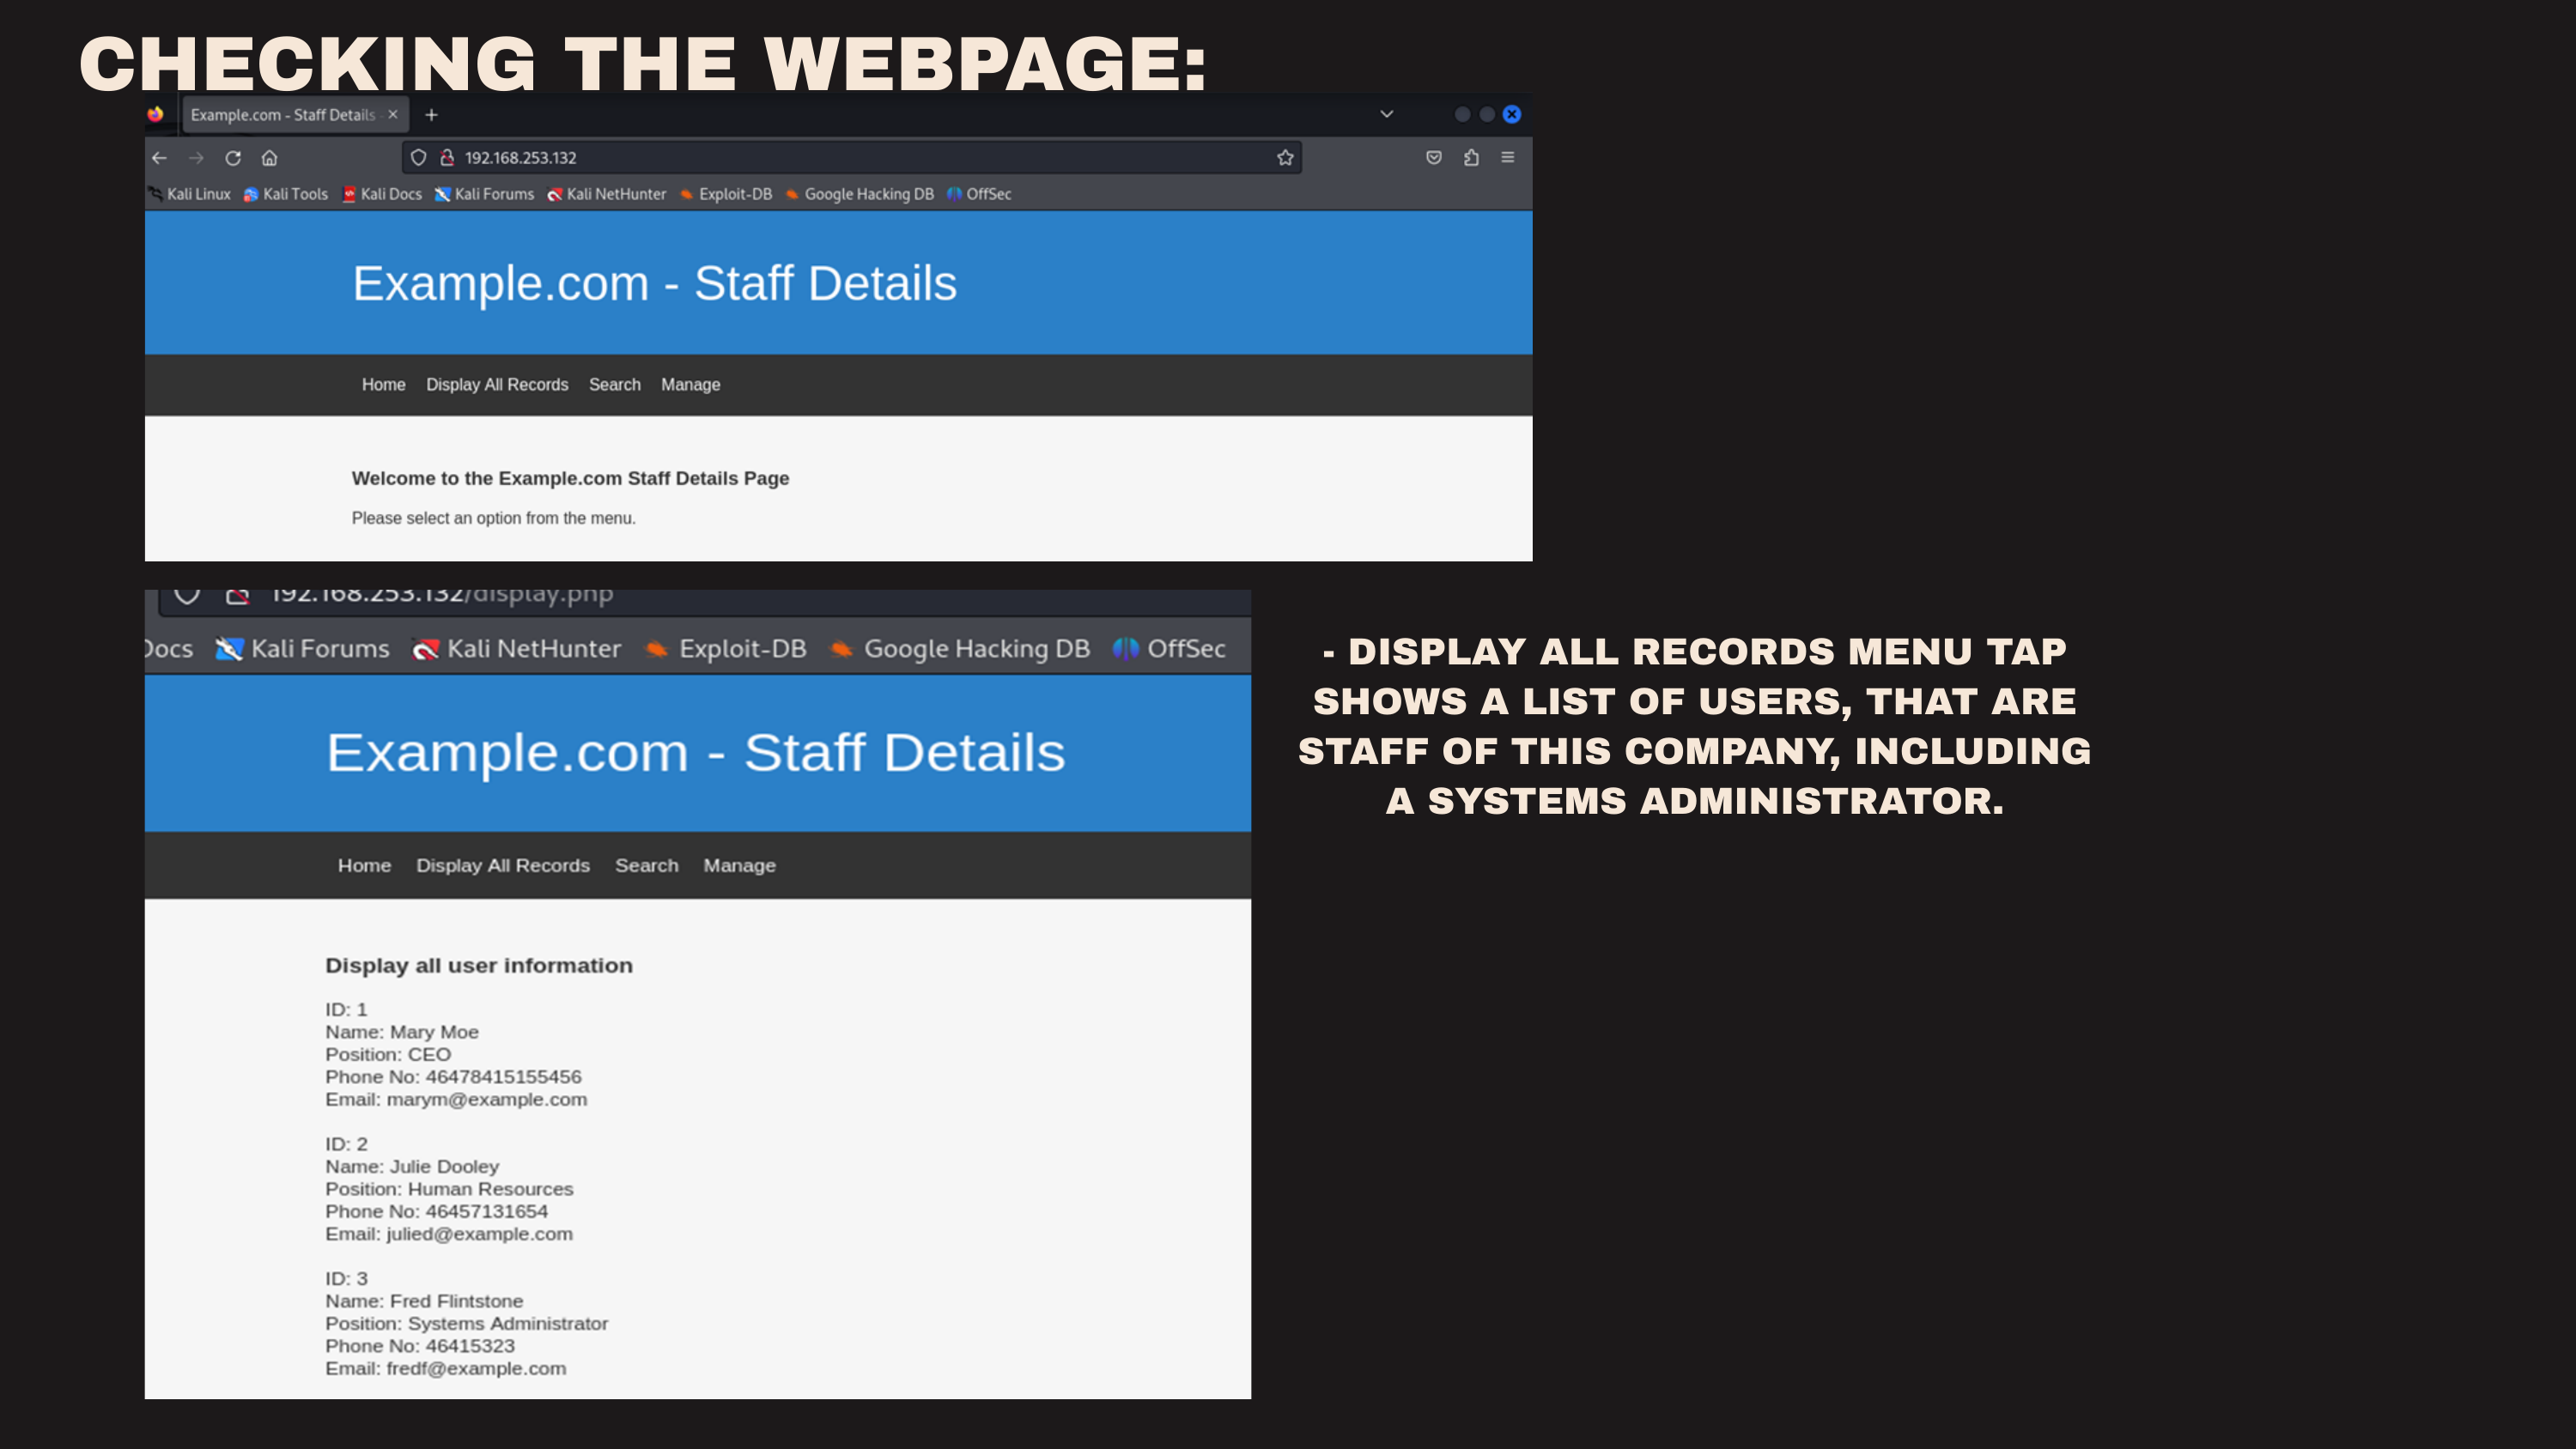

CHECKING THE WEBPAGE:

- DISPLAY ALL RECORDS MENU TAP SHOWS A LIST OF USERS, THAT ARE STAFF OF THIS COMPANY, INCLUDING A SYSTEMS ADMINISTRATOR.